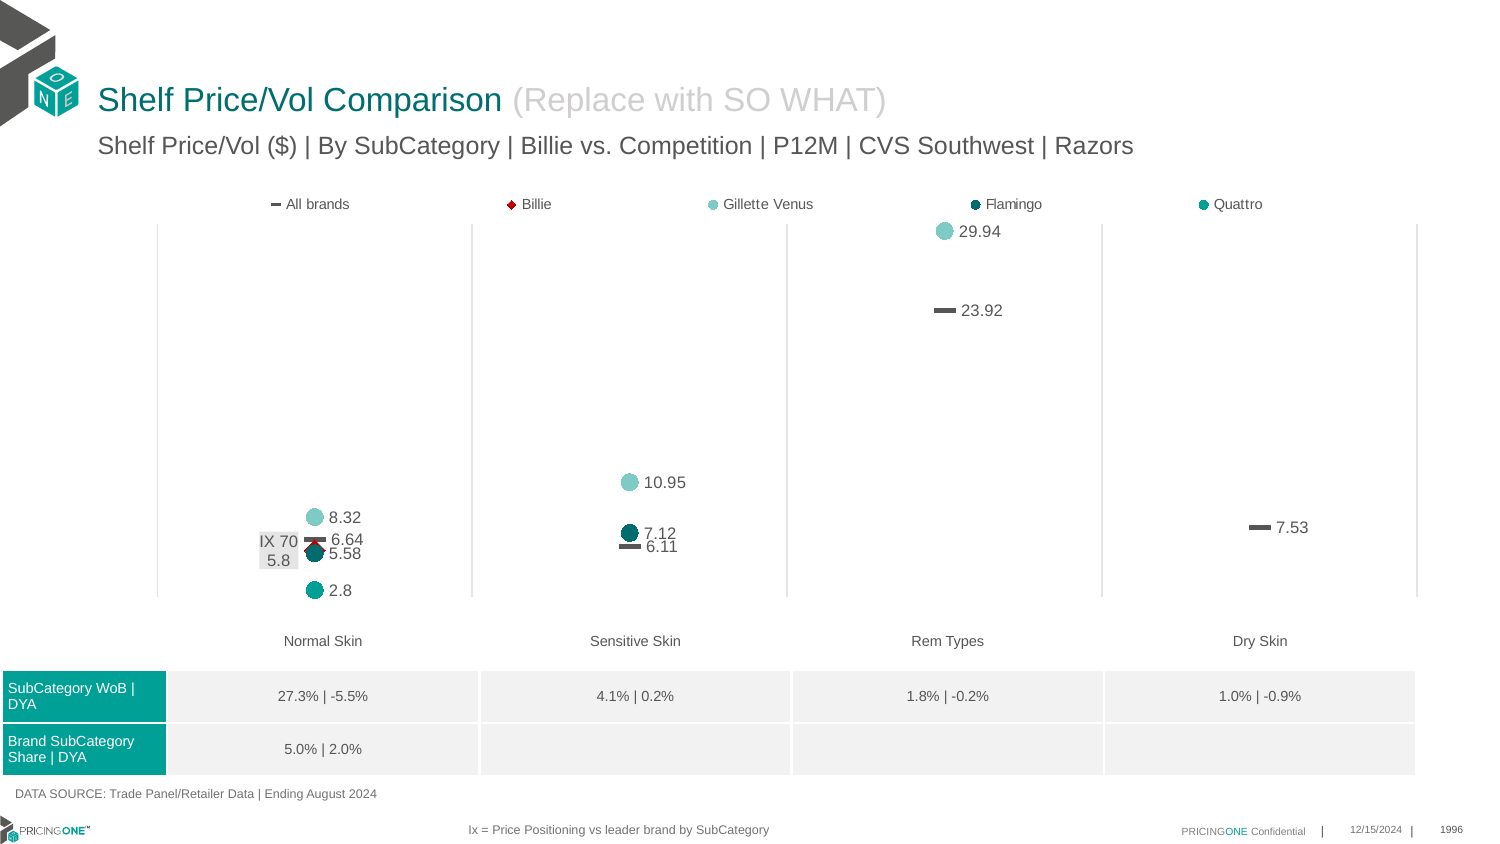

# Shelf Price/Vol Comparison (Replace with SO WHAT)
Shelf Price/Vol ($) | By SubCategory | Billie vs. Competition | P12M | CVS Southwest | Razors

### Chart

| Category | All brands | Billie | Gillette Venus | Flamingo | Quattro |
|---|---|---|---|---|---|
| IX 70 | 6.64 | 5.8 | 8.32 | 5.58 | 2.8 |
| None | 6.11 | None | 10.95 | 7.12 | None |
| None | 23.92 | None | 29.94 | None | None |
| None | 7.53 | None | None | None | None |
|  | Normal Skin | Sensitive Skin | Rem Types | Dry Skin |
| --- | --- | --- | --- | --- |
| SubCategory WoB | DYA | 27.3% | -5.5% | 4.1% | 0.2% | 1.8% | -0.2% | 1.0% | -0.9% |
| Brand SubCategory Share | DYA | 5.0% | 2.0% |  |  |  |
DATA SOURCE: Trade Panel/Retailer Data | Ending August 2024
Ix = Price Positioning vs leader brand by SubCategory
12/15/2024
1996